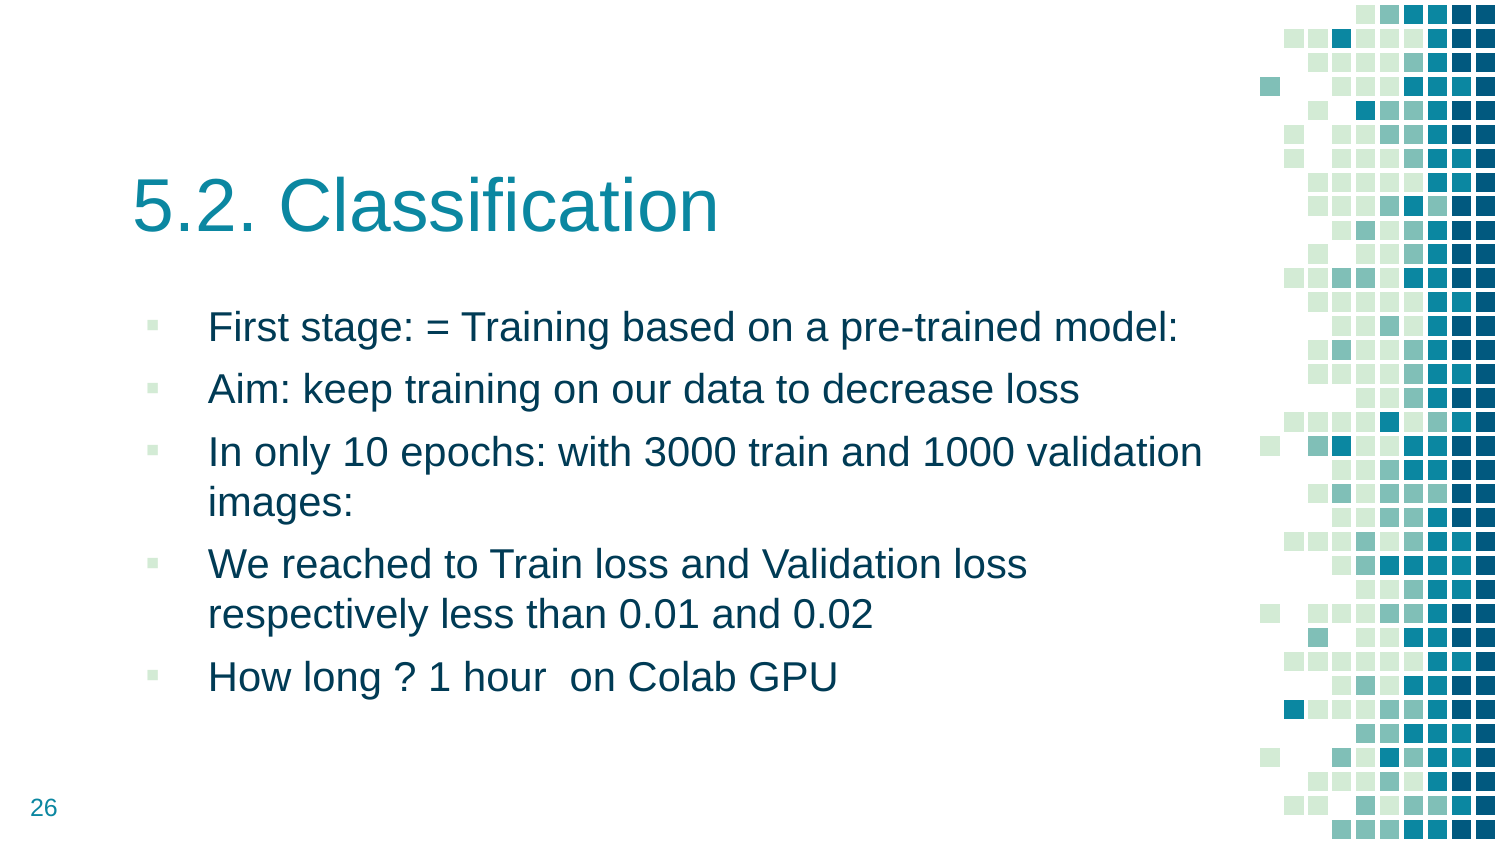

# 5.2. Classification
First stage: = Training based on a pre-trained model:
Aim: keep training on our data to decrease loss
In only 10 epochs: with 3000 train and 1000 validation images:
We reached to Train loss and Validation loss respectively less than 0.01 and 0.02
How long ? 1 hour  on Colab GPU

26